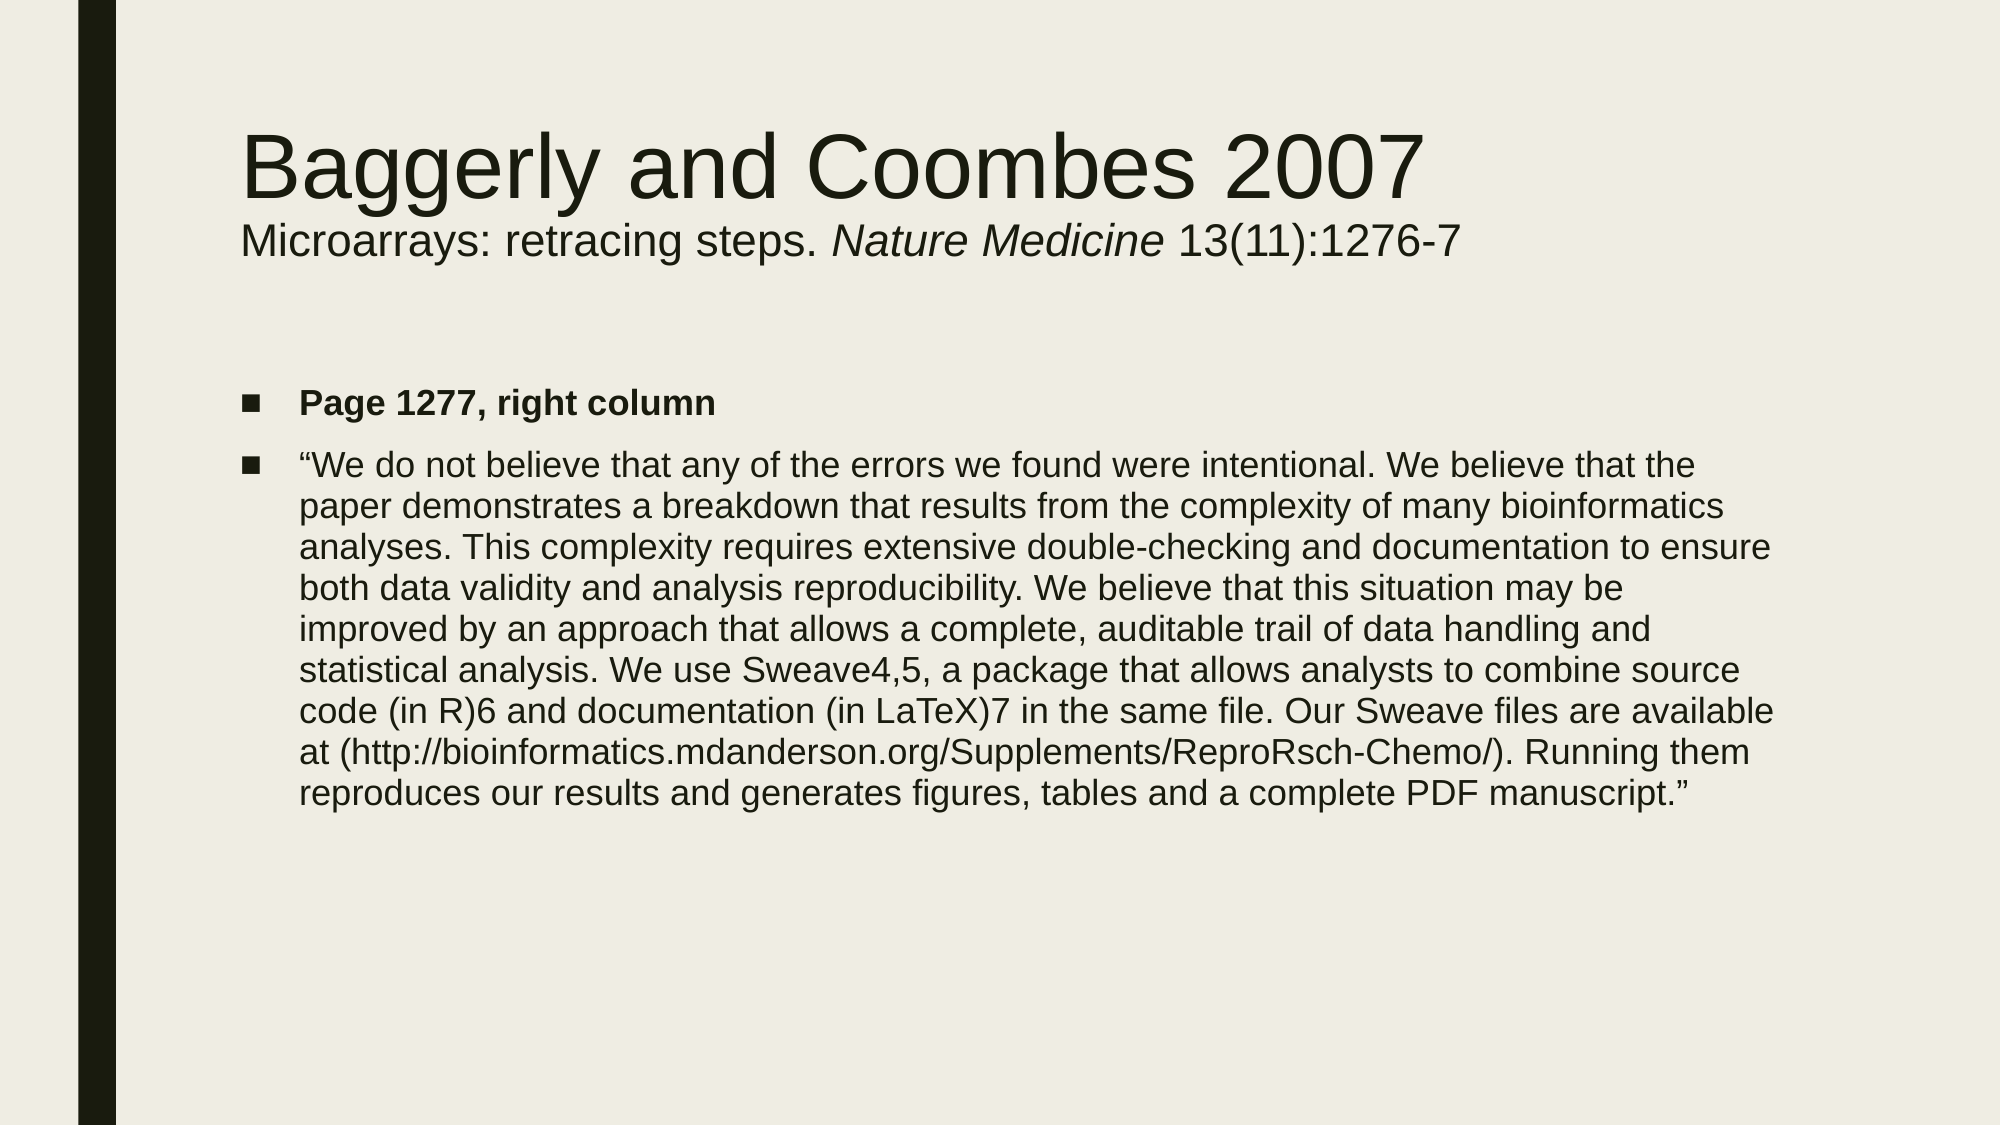

# Baggerly and Coombes 2007 Microarrays: retracing steps. Nature Medicine 13(11):1276-7
Page 1277, right column
“We do not believe that any of the errors we found were intentional. We believe that the paper demonstrates a breakdown that results from the complexity of many bioinformatics analyses. This complexity requires extensive double-checking and documentation to ensure both data validity and analysis reproducibility. We believe that this situation may be improved by an approach that allows a complete, auditable trail of data handling and statistical analysis. We use Sweave4,5, a package that allows analysts to combine source code (in R)6 and documentation (in LaTeX)7 in the same file. Our Sweave files are available at (http://bioinformatics.mdanderson.org/Supplements/ReproRsch-Chemo/). Running them reproduces our results and generates figures, tables and a complete PDF manuscript.”